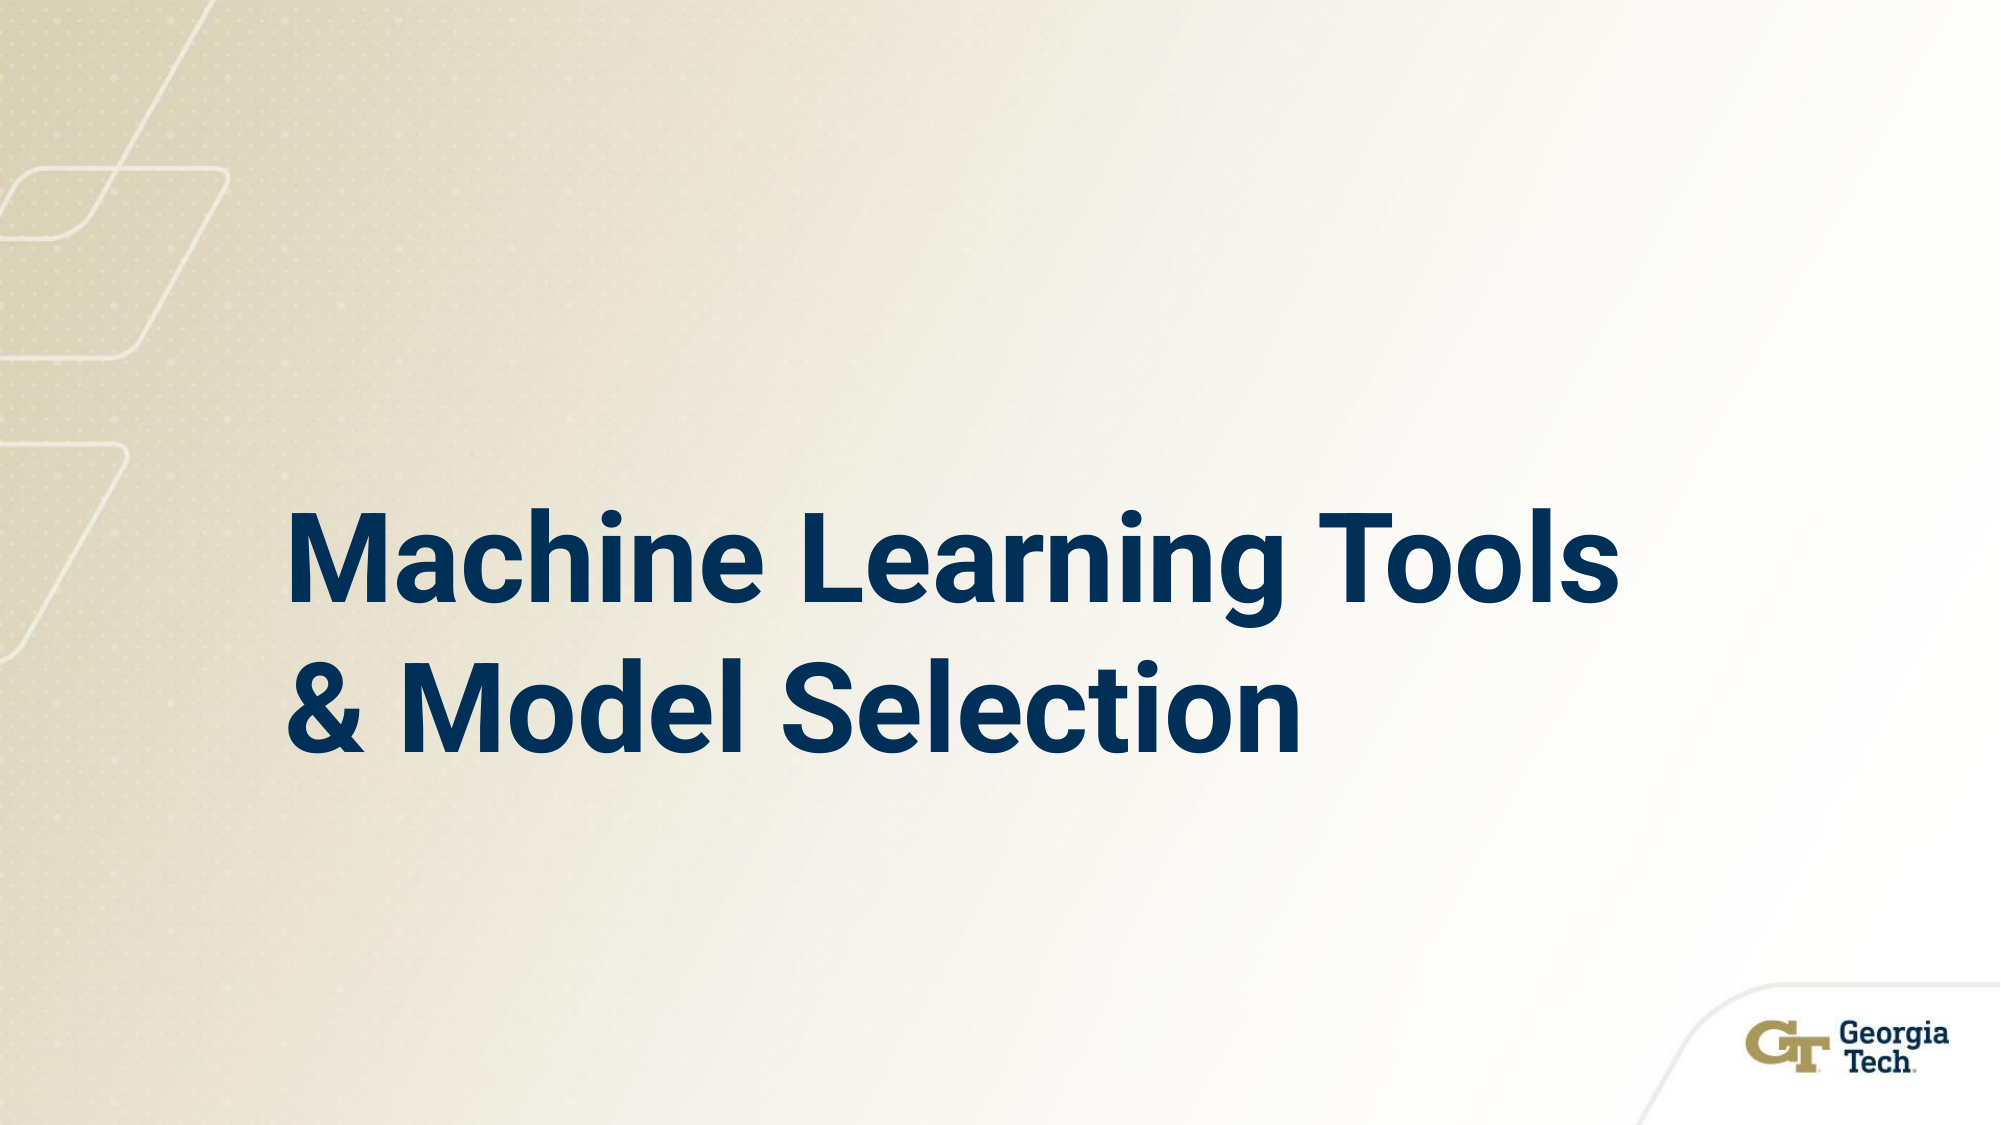

# Machine Learning Tools & Model Selection